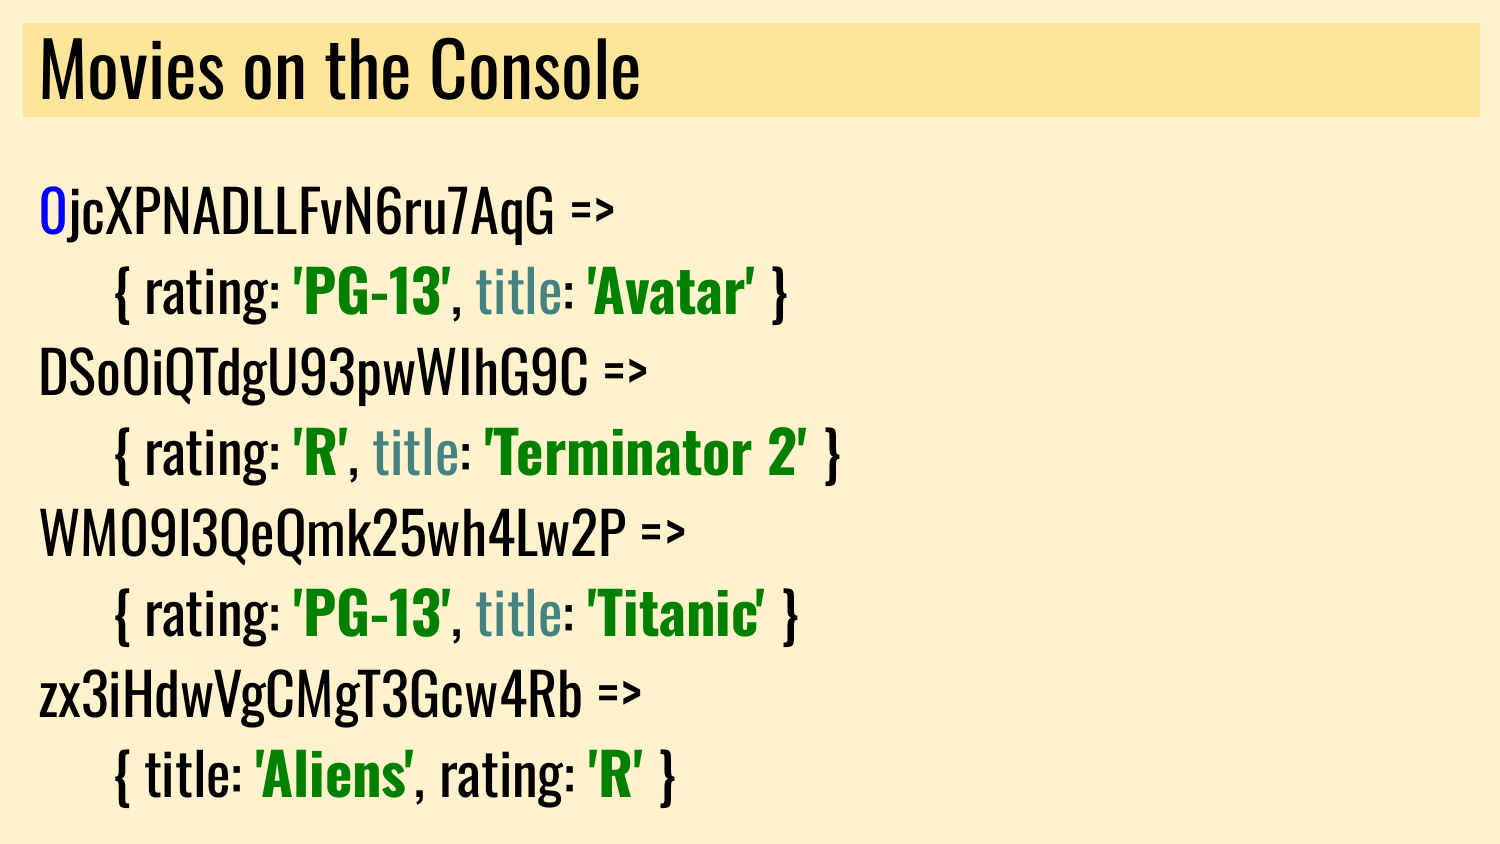

# Movies on the Console
0jcXPNADLLFvN6ru7AqG =>
{ rating: 'PG-13', title: 'Avatar' }
DSo0iQTdgU93pwWIhG9C =>
{ rating: 'R', title: 'Terminator 2' }
WM09l3QeQmk25wh4Lw2P =>
{ rating: 'PG-13', title: 'Titanic' }
zx3iHdwVgCMgT3Gcw4Rb =>
{ title: 'Aliens', rating: 'R' }